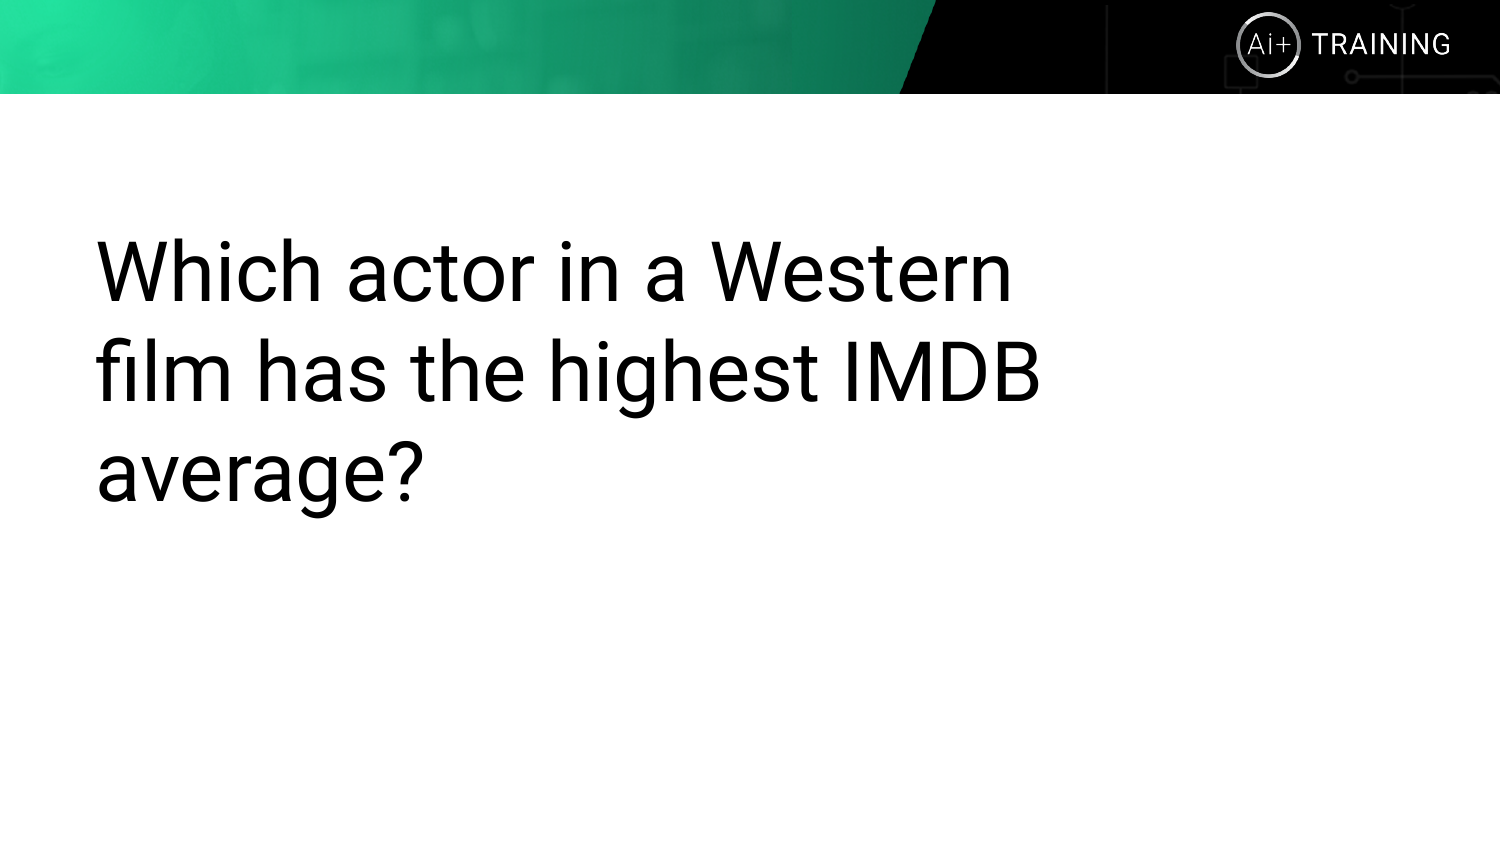

# Which actor in a Western film has the highest IMDB average?